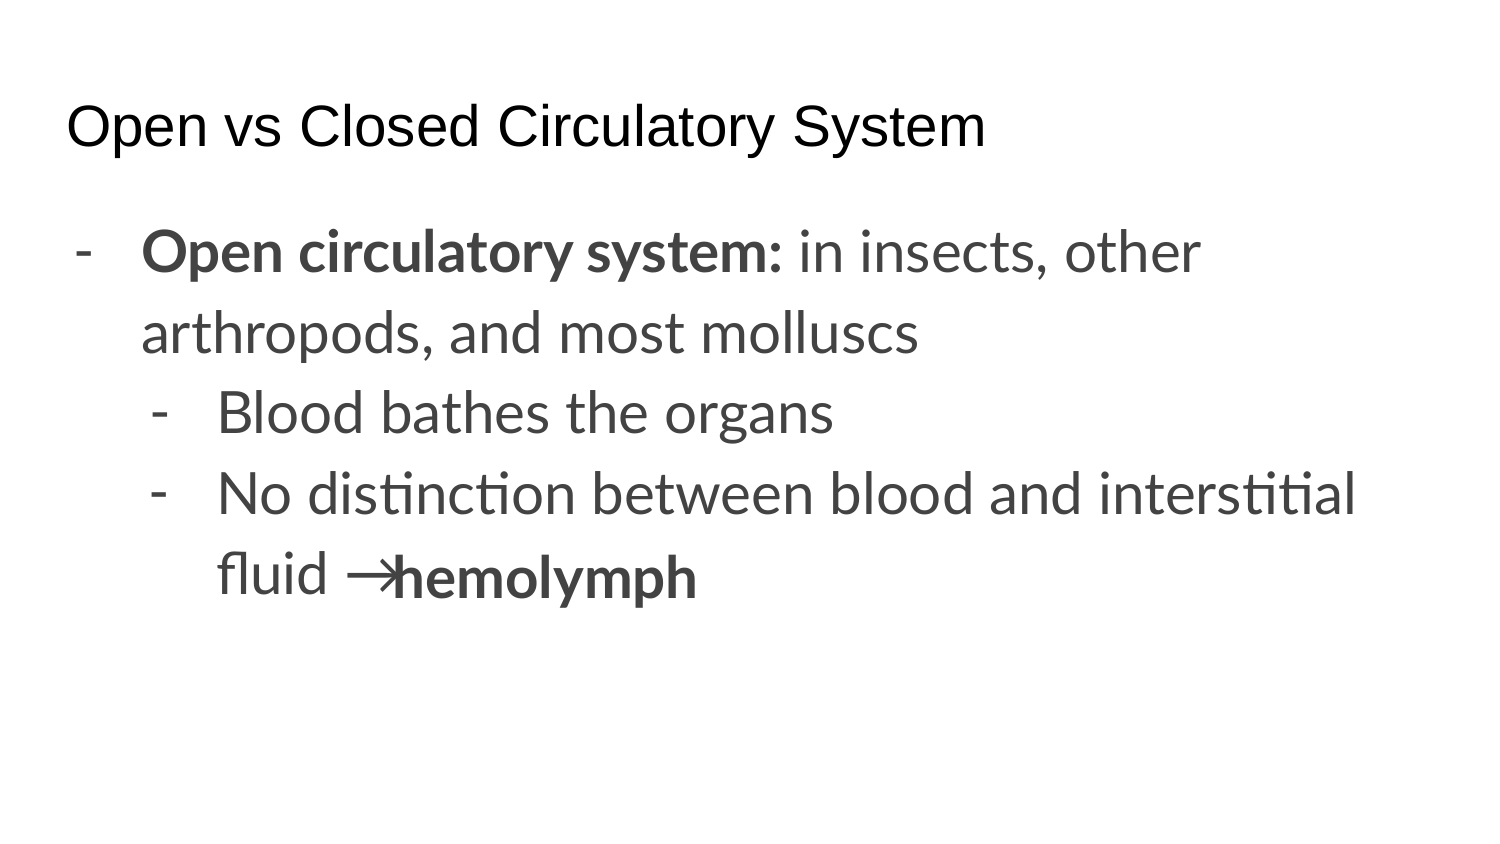

# Open vs Closed Circulatory System
Open circulatory system: in insects, other arthropods, and most molluscs
Blood bathes the organs
No distinction between blood and interstitial fluid →

hemolymph